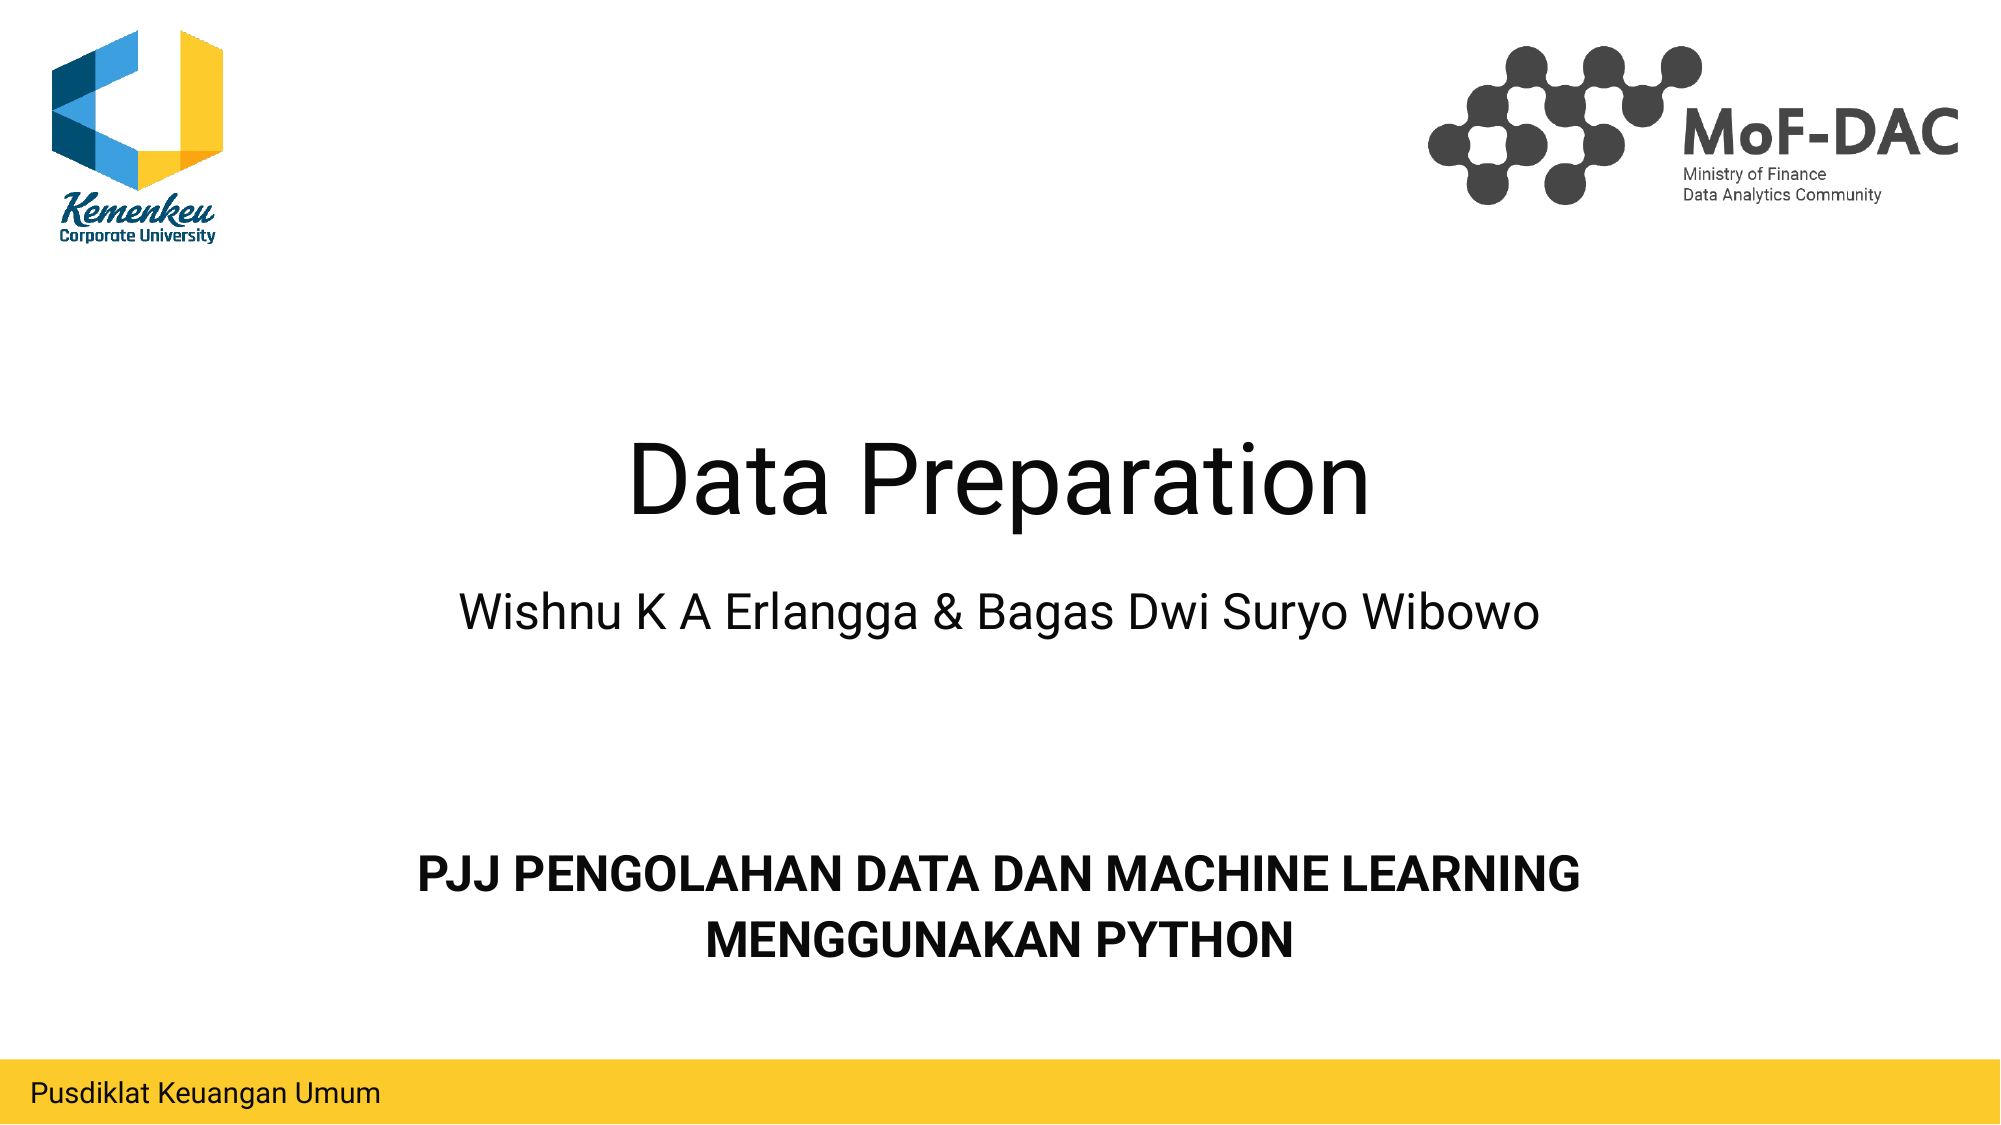

# Data Preparation
Wishnu K A Erlangga & Bagas Dwi Suryo Wibowo
PJJ PENGOLAHAN DATA DAN MACHINE LEARNING MENGGUNAKAN PYTHON